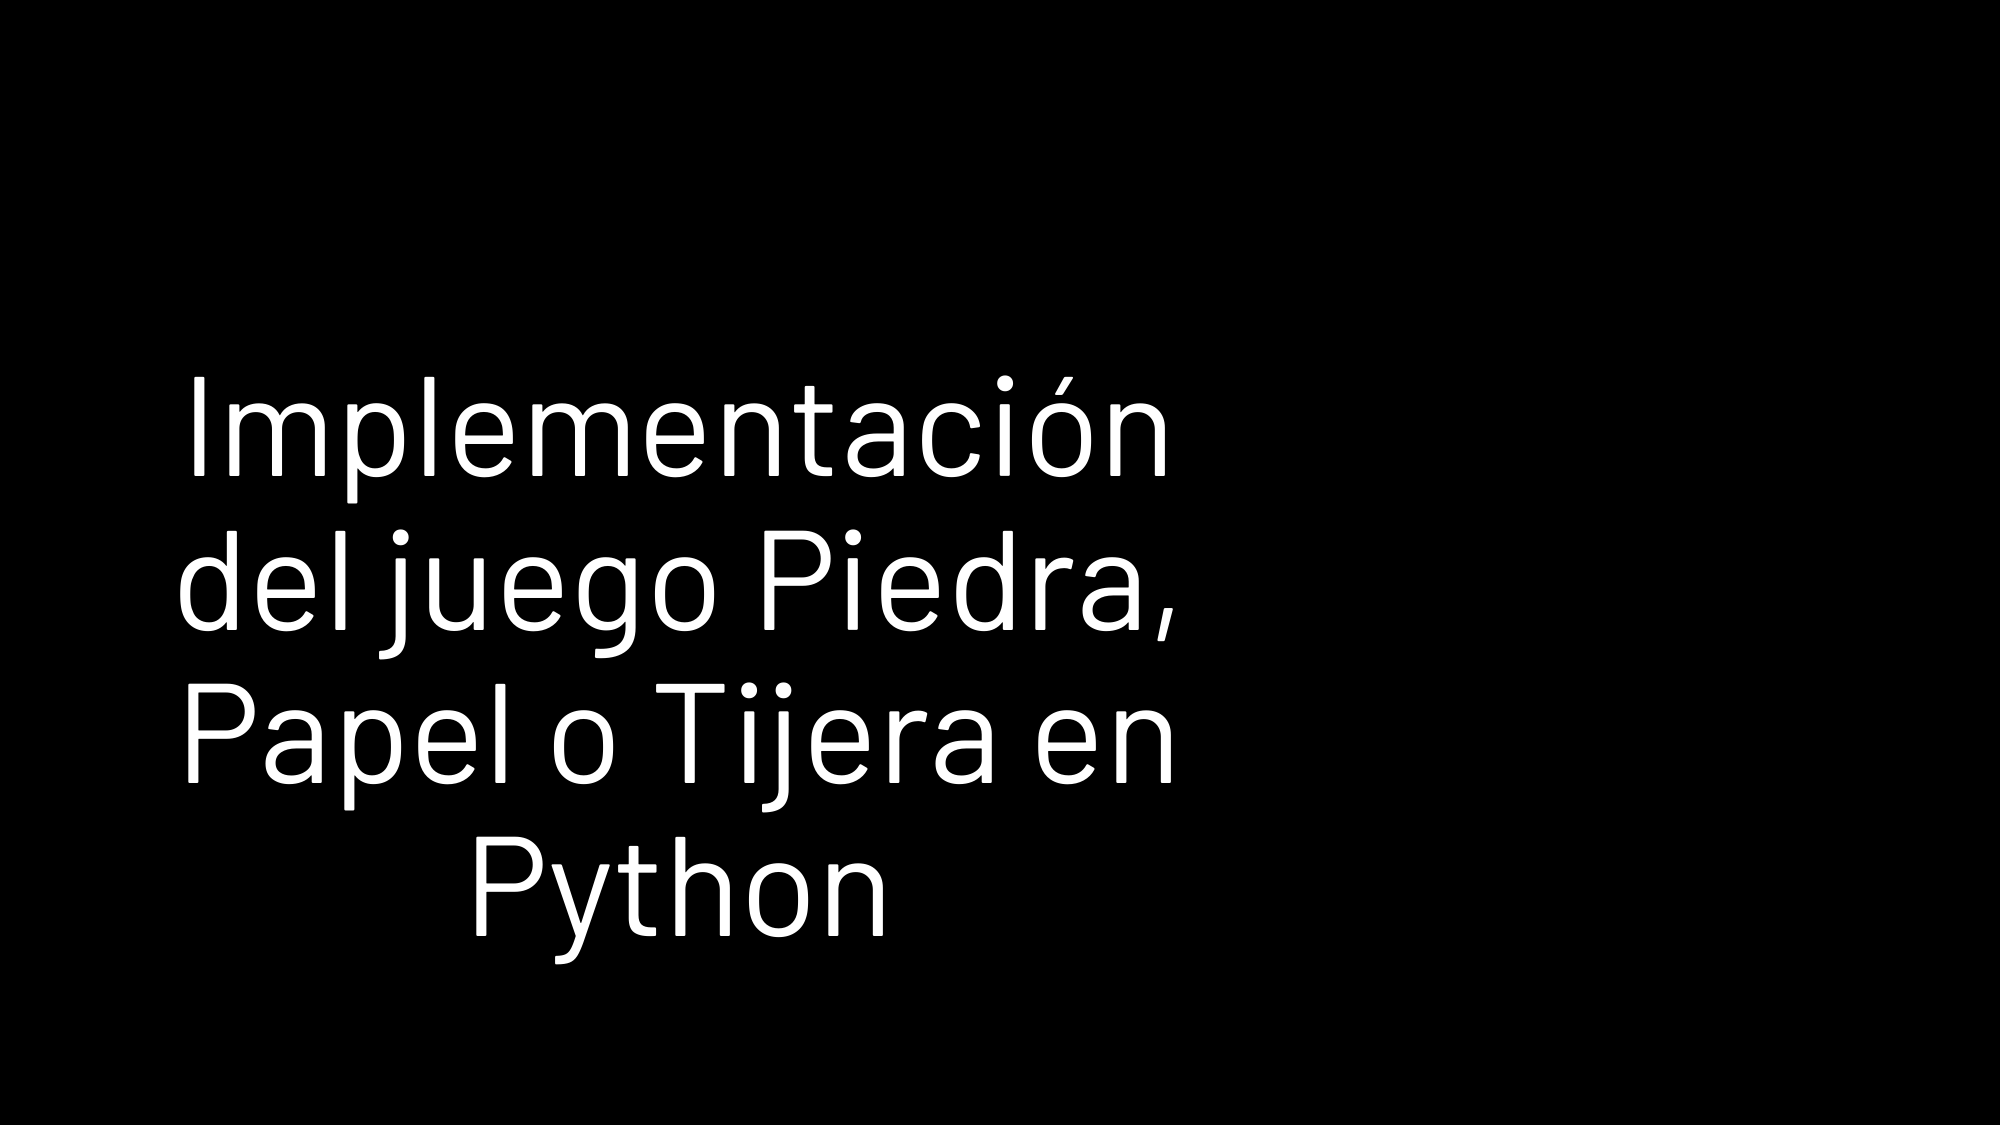

# Implementación del juego Piedra, Papel o Tijera en Python